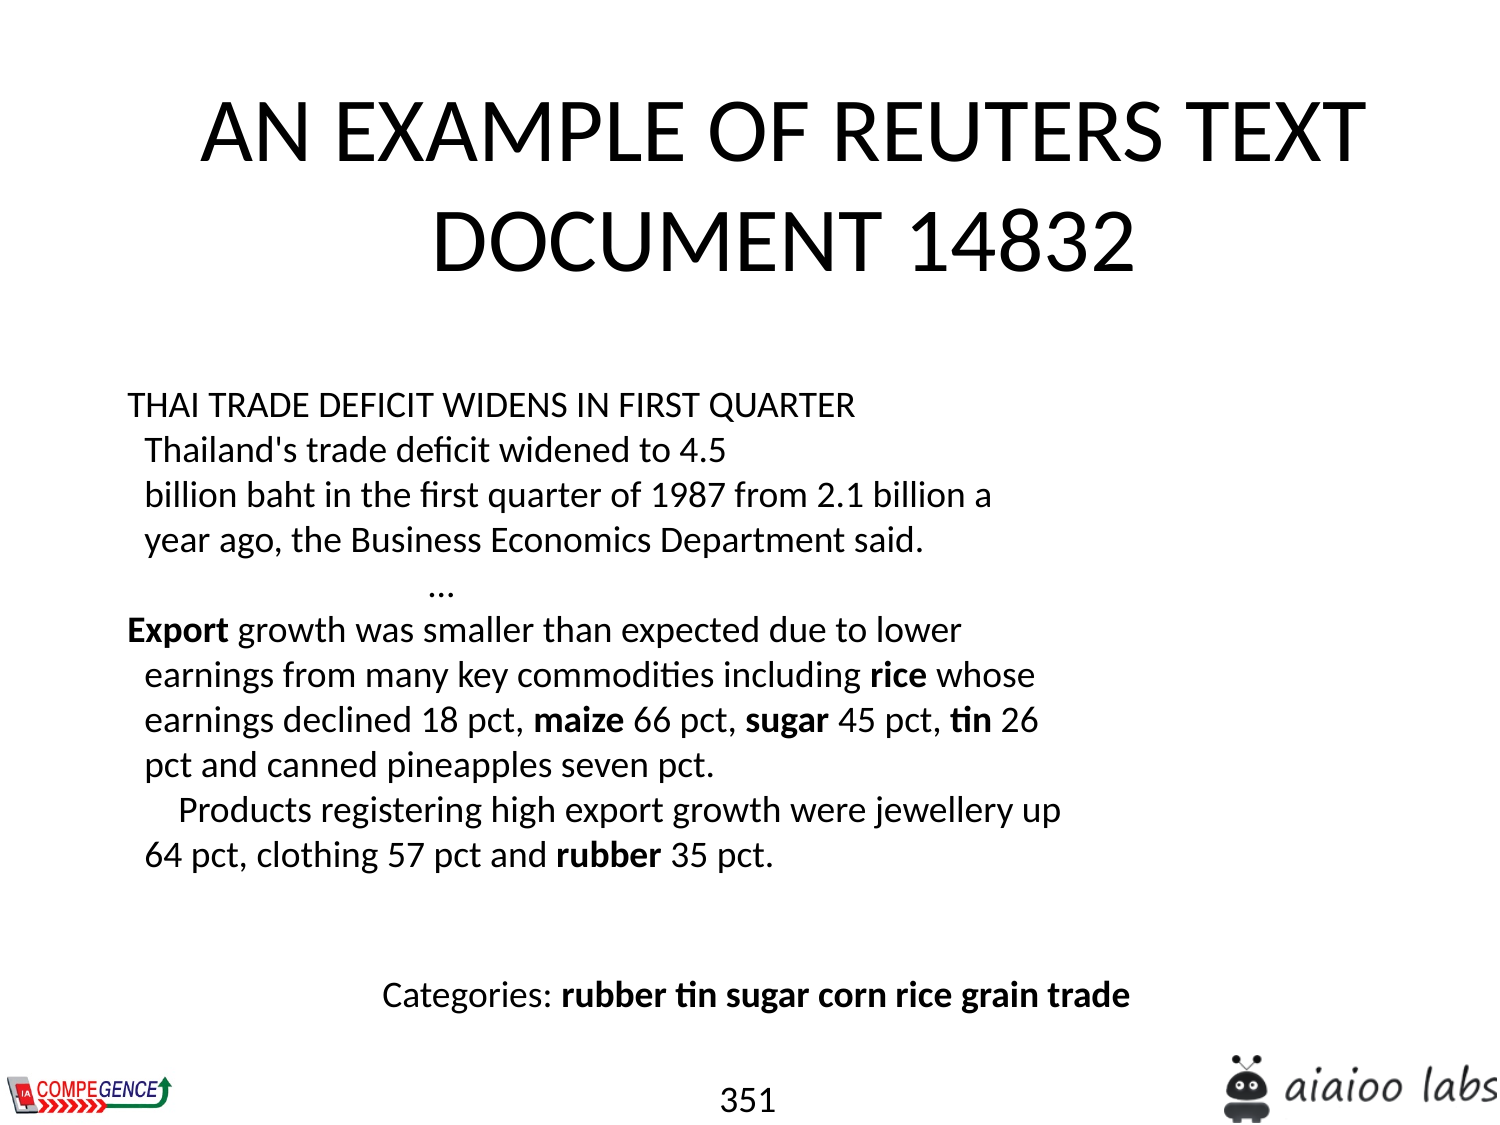

# AN EXAMPLE OF REUTERS TEXT DOCUMENT 14832
THAI TRADE DEFICIT WIDENS IN FIRST QUARTER
  Thailand's trade deficit widened to 4.5
  billion baht in the first quarter of 1987 from 2.1 billion a
  year ago, the Business Economics Department said.
		...
Export growth was smaller than expected due to lower
  earnings from many key commodities including rice whose
  earnings declined 18 pct, maize 66 pct, sugar 45 pct, tin 26
  pct and canned pineapples seven pct.
      Products registering high export growth were jewellery up
  64 pct, clothing 57 pct and rubber 35 pct.
Categories: rubber tin sugar corn rice grain trade